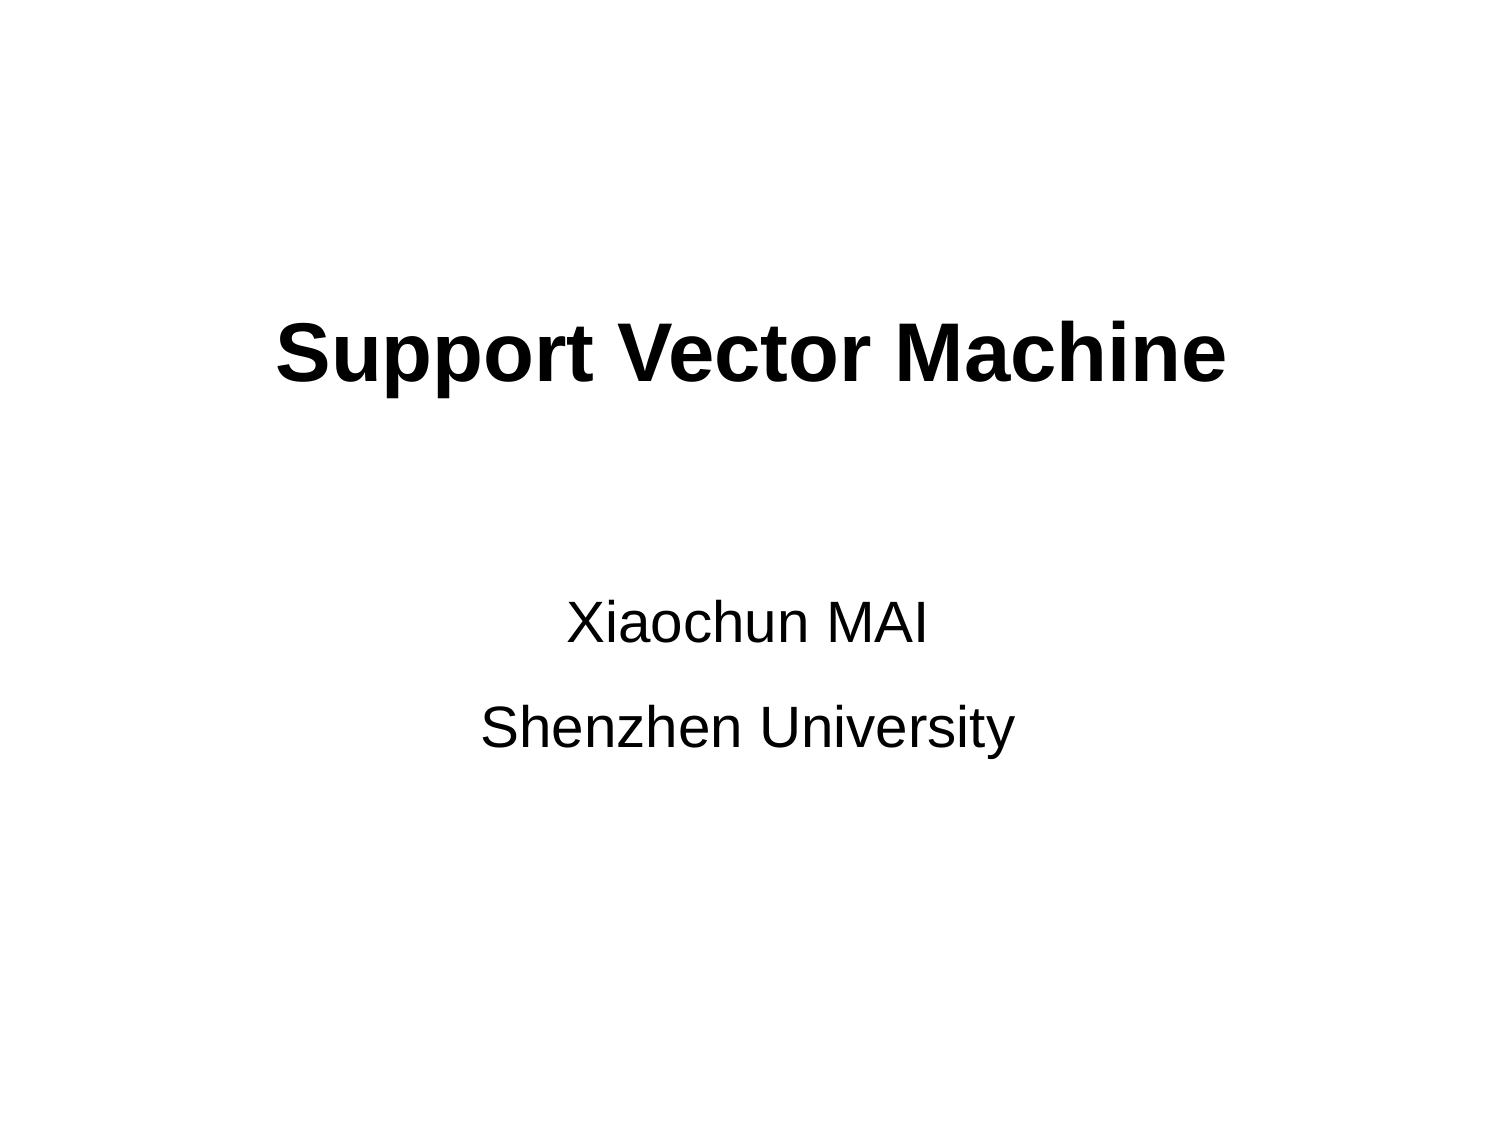

# Support Vector Machine
Xiaochun MAI
Shenzhen University